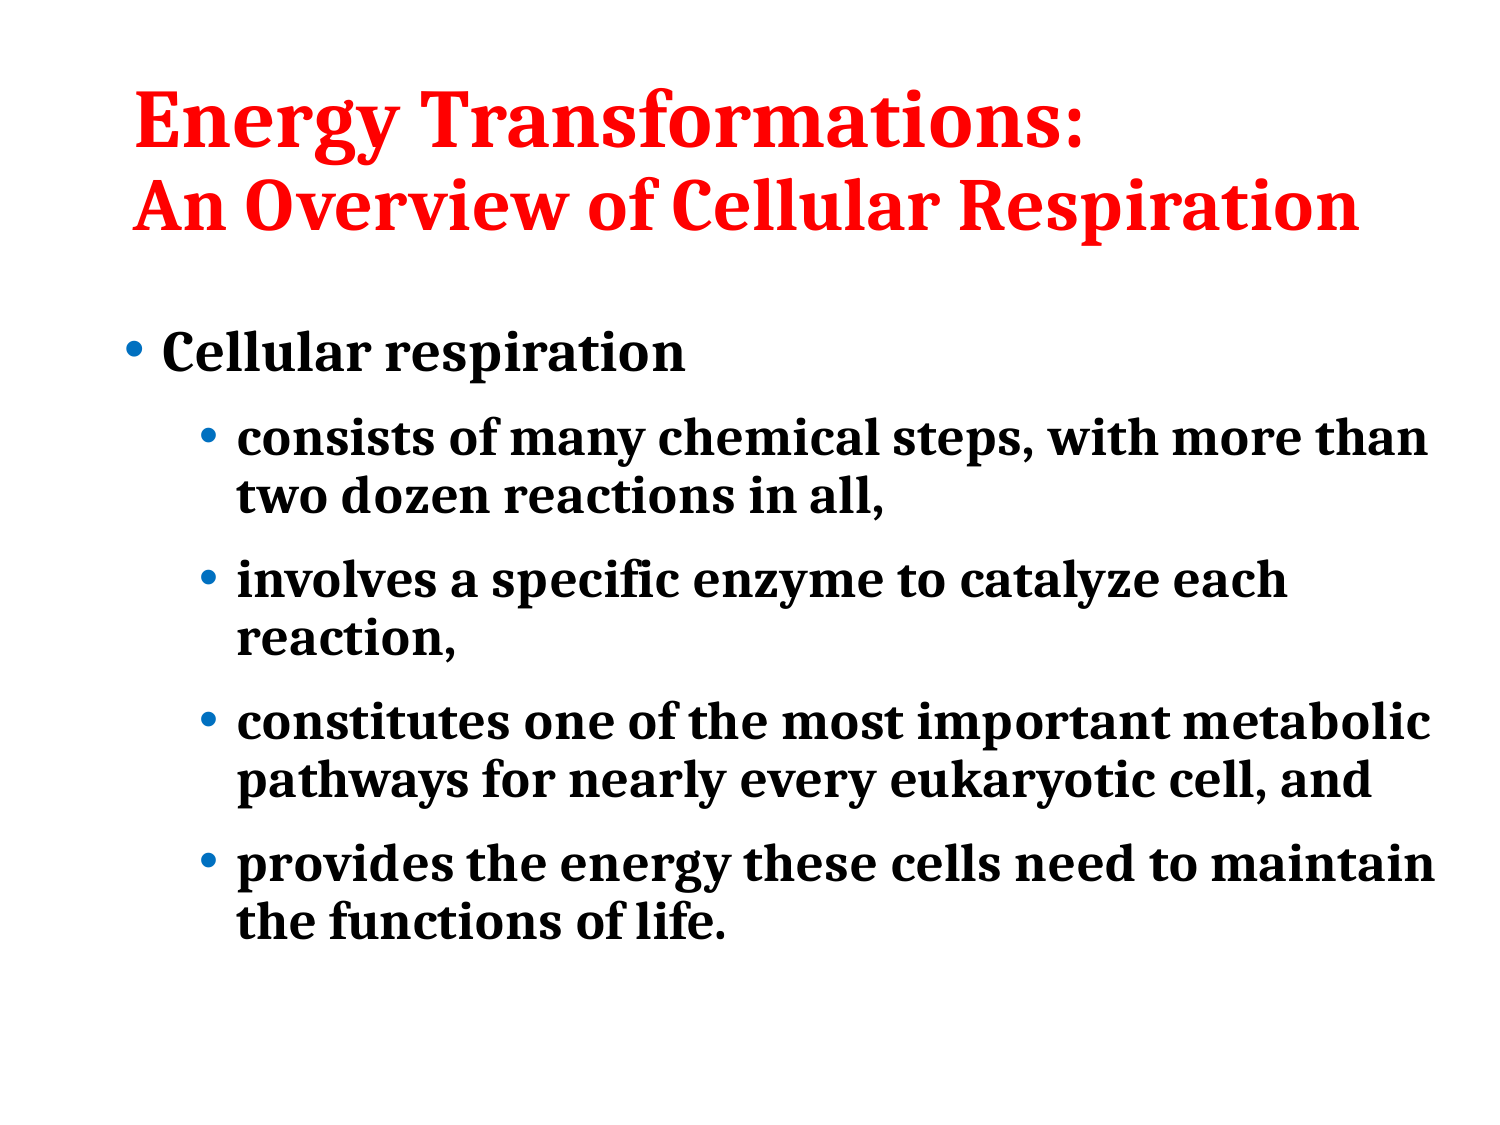

# Energy Transformations: An Overview of Cellular Respiration
Cellular respiration
consists of many chemical steps, with more than two dozen reactions in all,
involves a specific enzyme to catalyze each reaction,
constitutes one of the most important metabolic pathways for nearly every eukaryotic cell, and
provides the energy these cells need to maintain the functions of life.